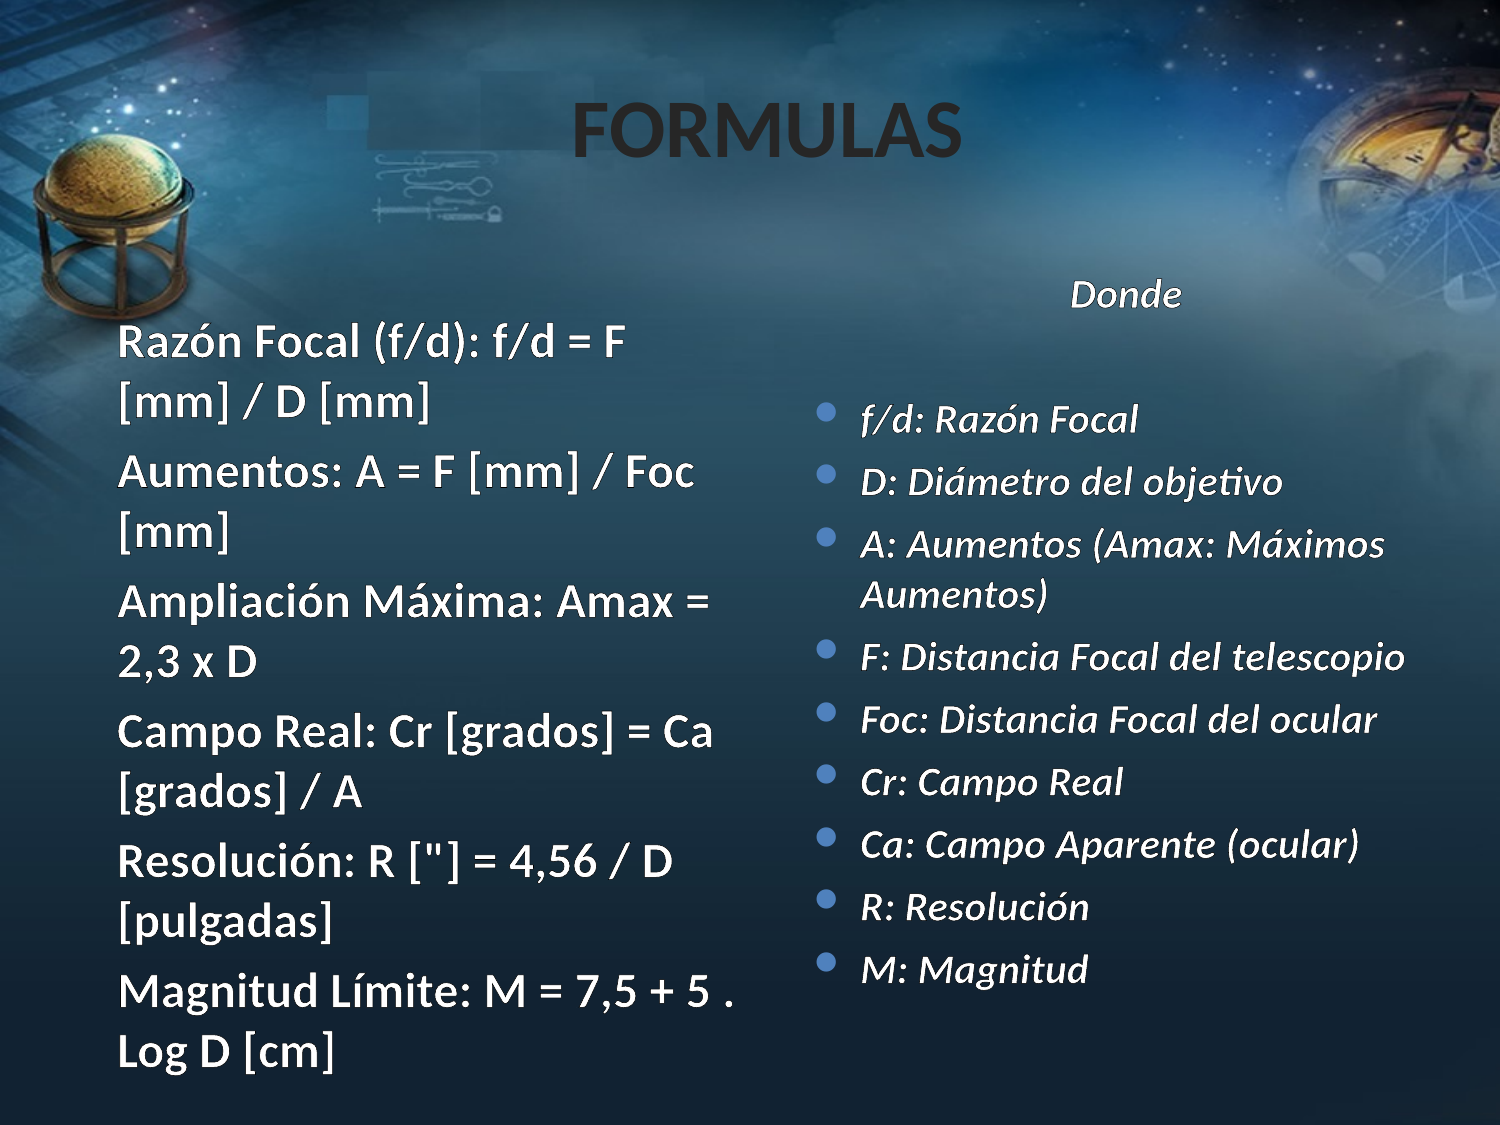

FORMULAS

Donde

f/d: Razón Focal
D: Diámetro del objetivo
A: Aumentos (Amax: Máximos Aumentos)
F: Distancia Focal del telescopio
Foc: Distancia Focal del ocular
Cr: Campo Real
Ca: Campo Aparente (ocular)
R: Resolución
M: Magnitud
Razón Focal (f/d): f/d = F [mm] / D [mm]
Aumentos: A = F [mm] / Foc [mm]
Ampliación Máxima: Amax = 2,3 x D
Campo Real: Cr [grados] = Ca [grados] / A
Resolución: R ["] = 4,56 / D [pulgadas]
Magnitud Límite: M = 7,5 + 5 . Log D [cm]